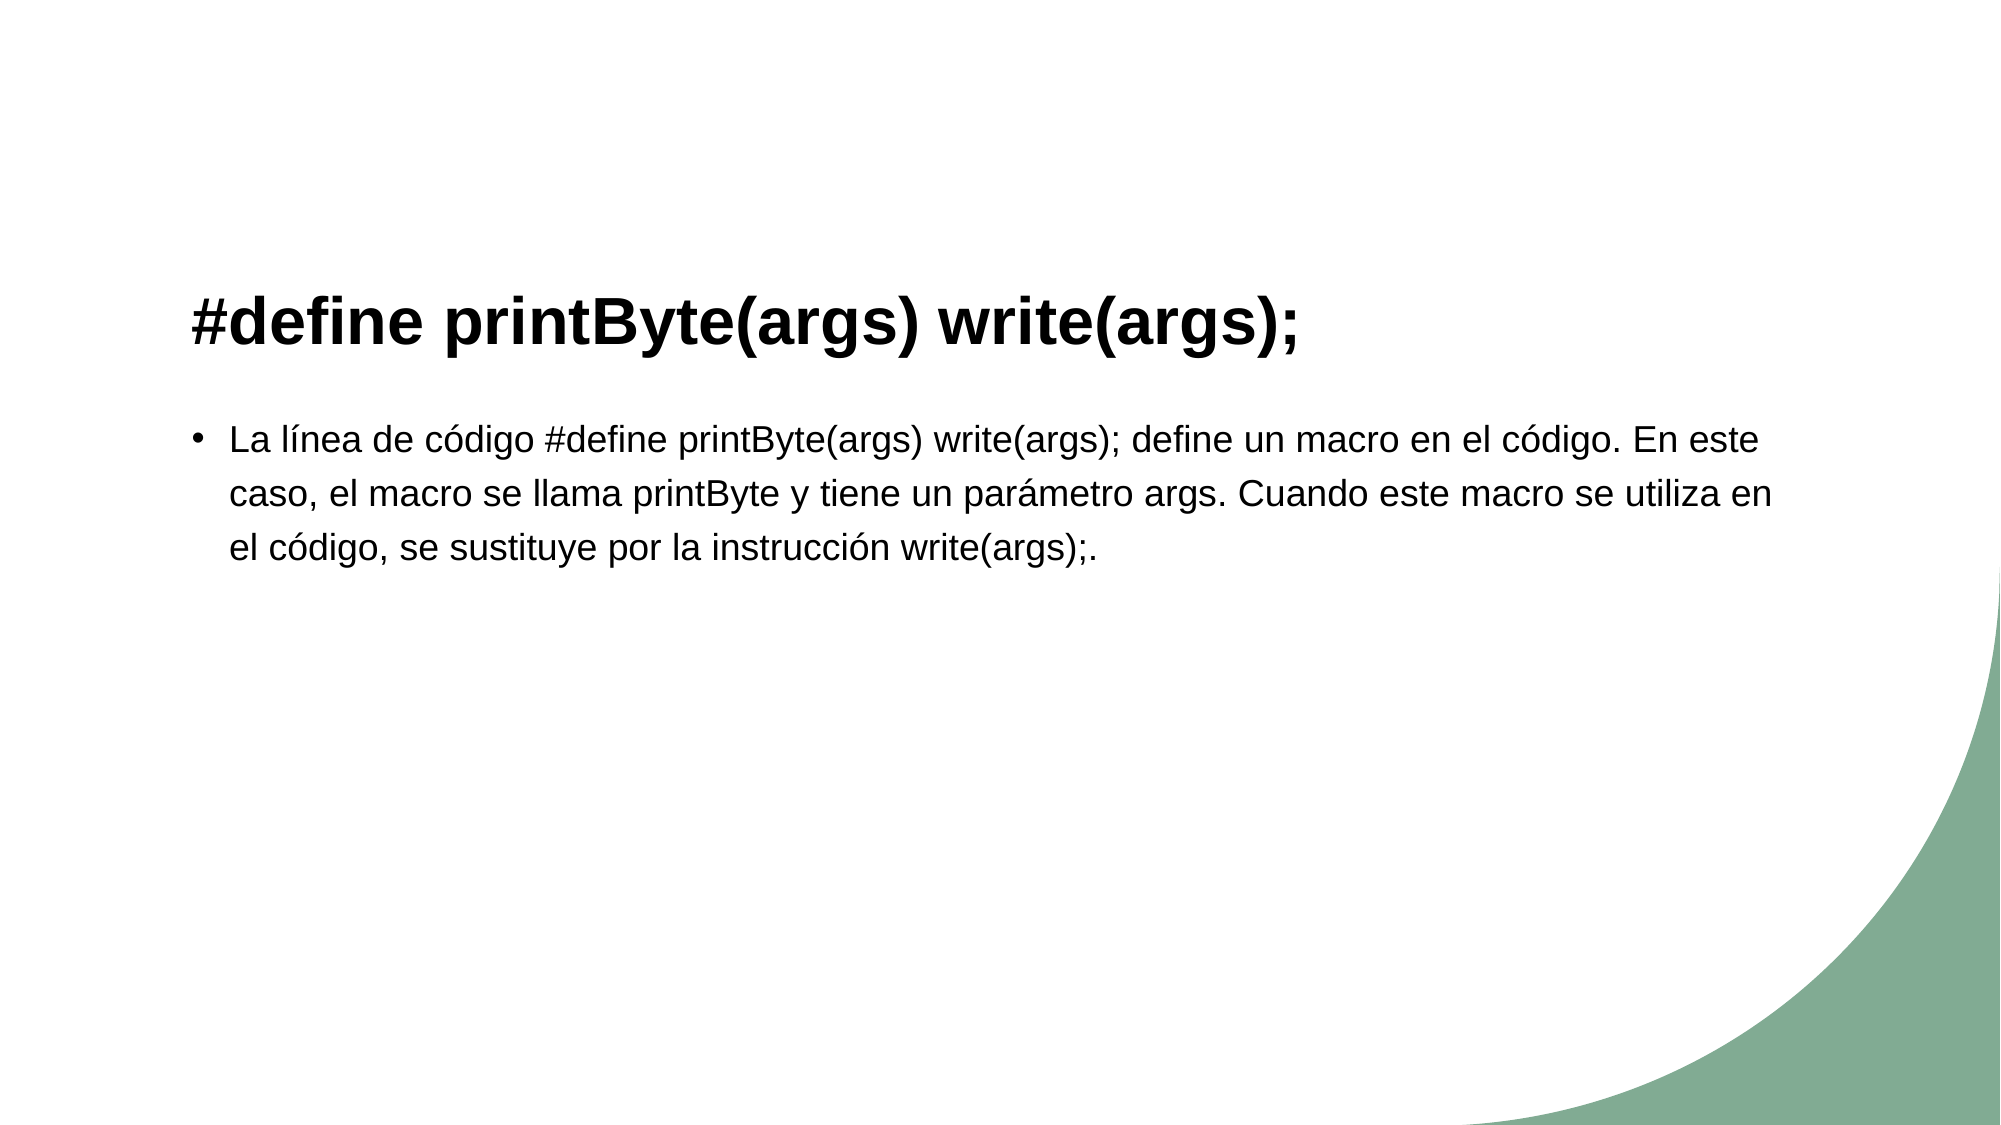

# #define printByte(args) write(args);
La línea de código #define printByte(args) write(args); define un macro en el código. En este caso, el macro se llama printByte y tiene un parámetro args. Cuando este macro se utiliza en el código, se sustituye por la instrucción write(args);.